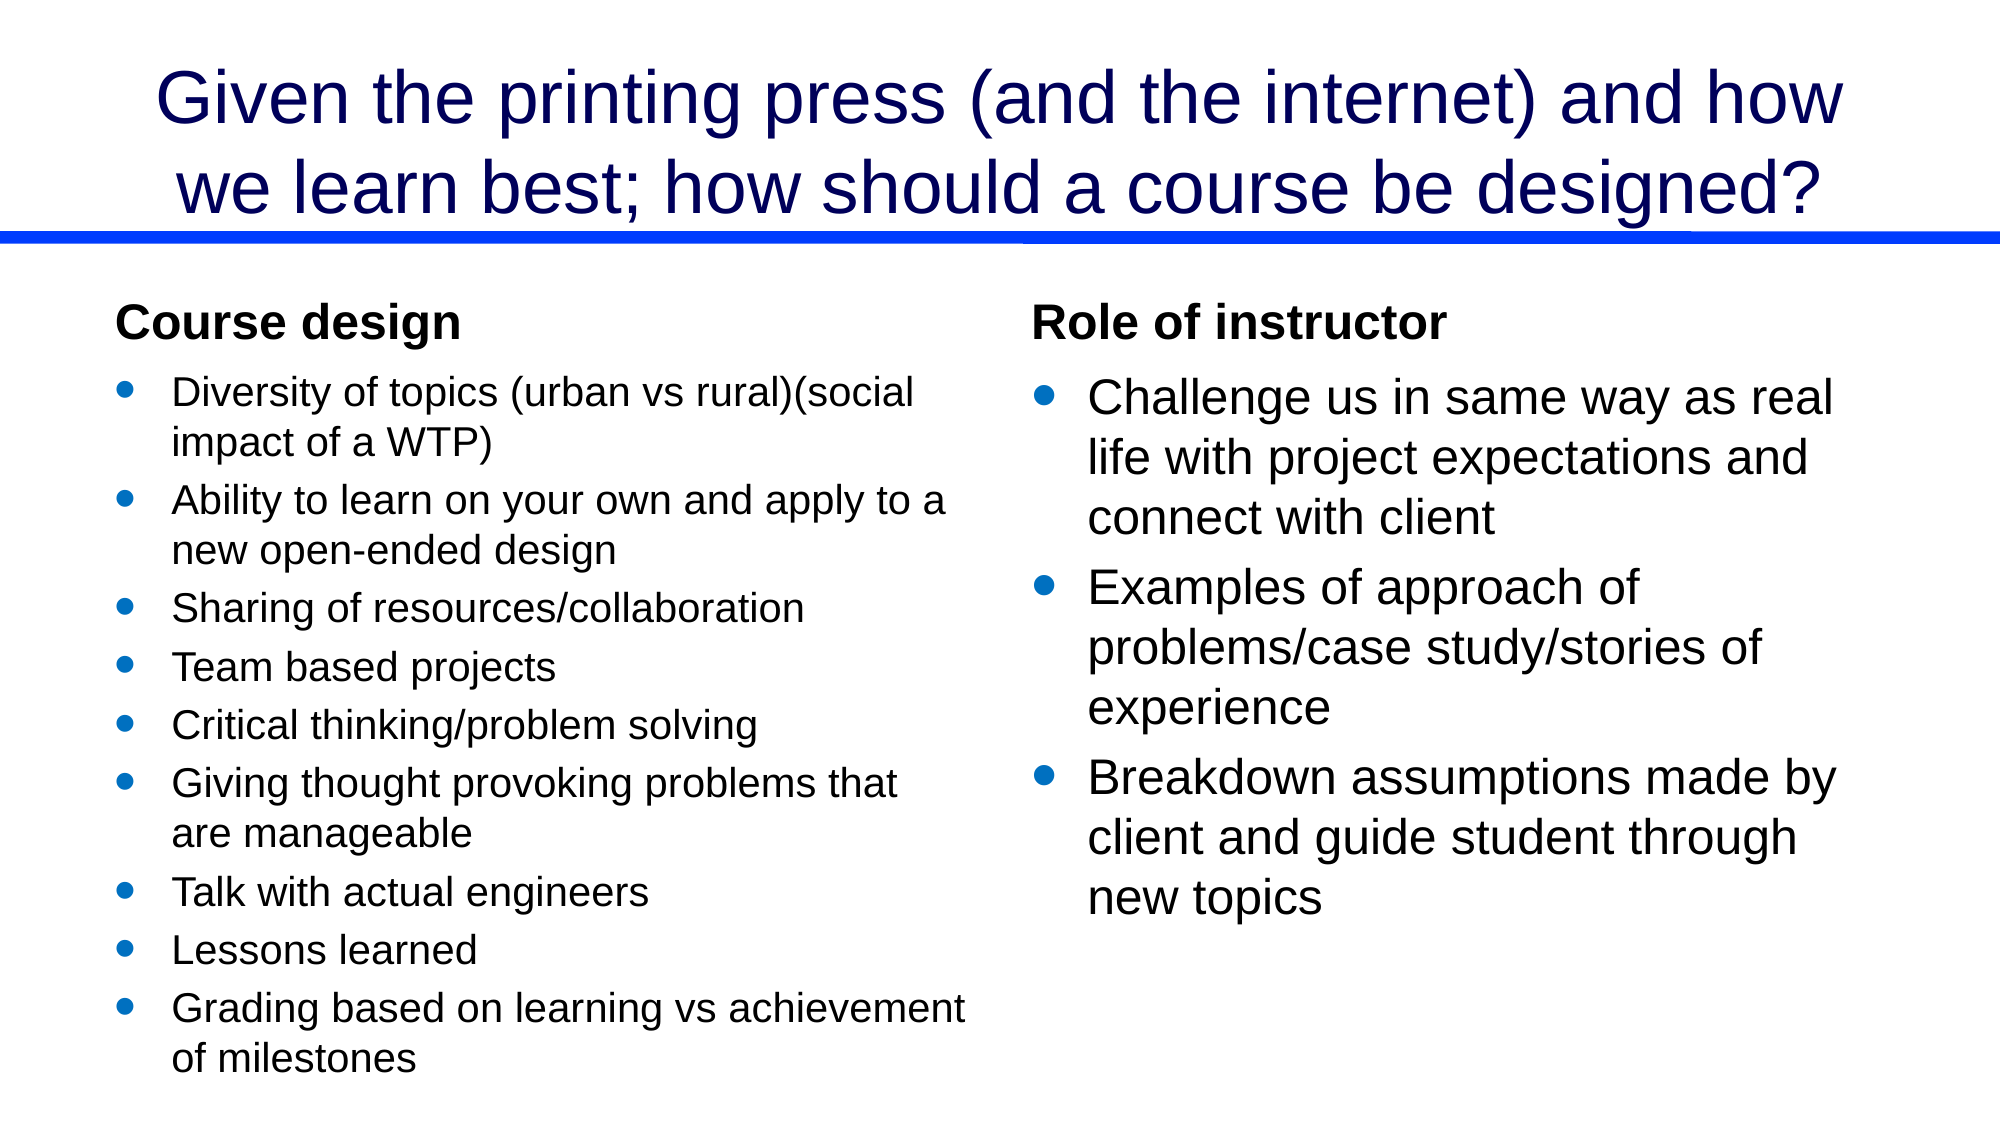

# Given the printing press (and the internet) and how we learn best; how should a course be designed?
Course design
Role of instructor
Diversity of topics (urban vs rural)(social impact of a WTP)
Ability to learn on your own and apply to a new open-ended design
Sharing of resources/collaboration
Team based projects
Critical thinking/problem solving
Giving thought provoking problems that are manageable
Talk with actual engineers
Lessons learned
Grading based on learning vs achievement of milestones
Challenge us in same way as real life with project expectations and connect with client
Examples of approach of problems/case study/stories of experience
Breakdown assumptions made by client and guide student through new topics